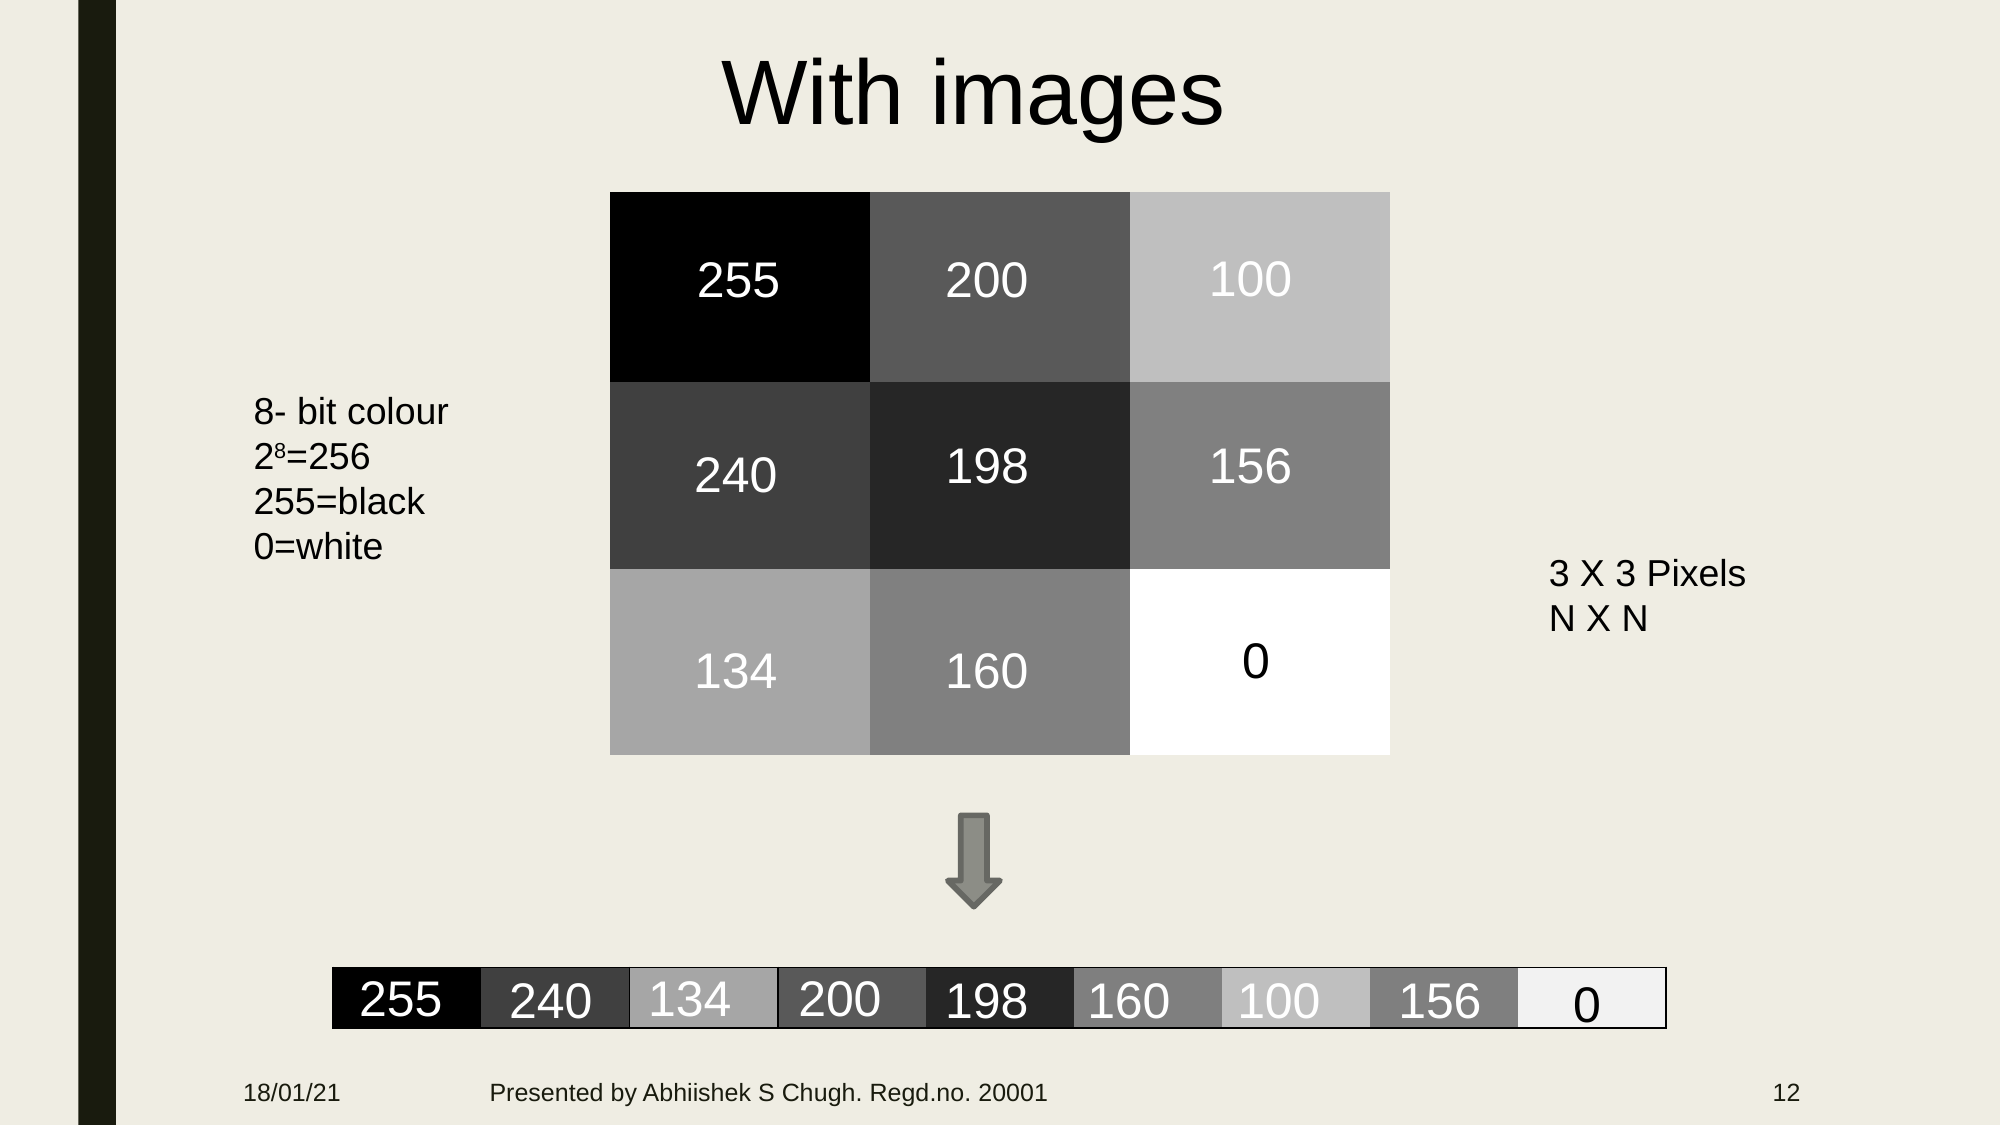

With images
|  |  |  |
| --- | --- | --- |
|  |  |  |
|  |  |  |
100
200
255
8- bit colour
28=256
255=black
0=white
156
198
240
3 X 3 Pixels
N X N
0
160
134

134
255
200
240
160
156
100
198
0
|  |  |  |  |  |  |  |  |  |
| --- | --- | --- | --- | --- | --- | --- | --- | --- |
18/01/21
Presented by Abhiishek S Chugh. Regd.no. 20001
12